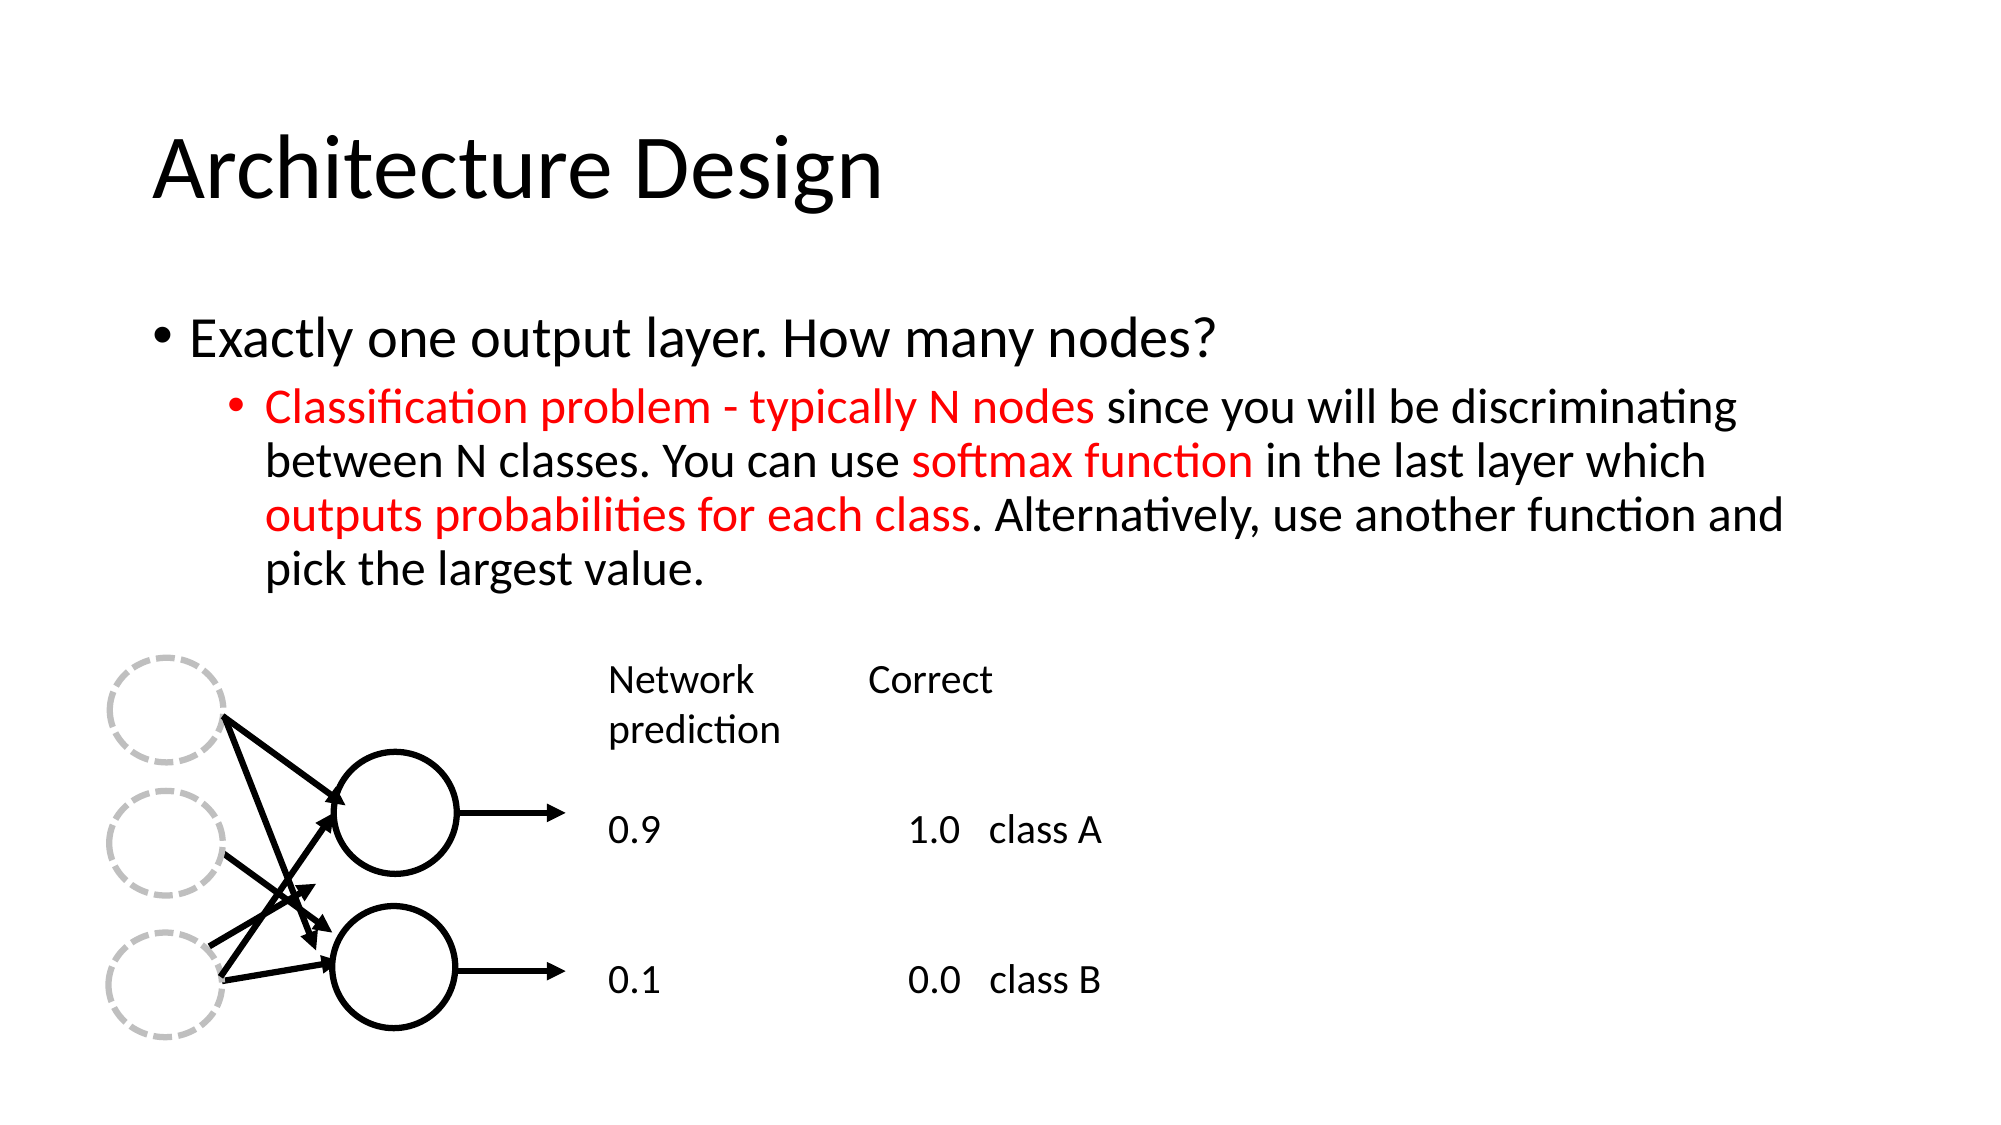

# Architecture Design
Exactly one output layer. How many nodes?
Classification problem - typically N nodes since you will be discriminating between N classes. You can use softmax function in the last layer which outputs probabilities for each class. Alternatively, use another function and pick the largest value.
Network            Correct
prediction

0.9                          1.0   class A

0.1		0.0   class B